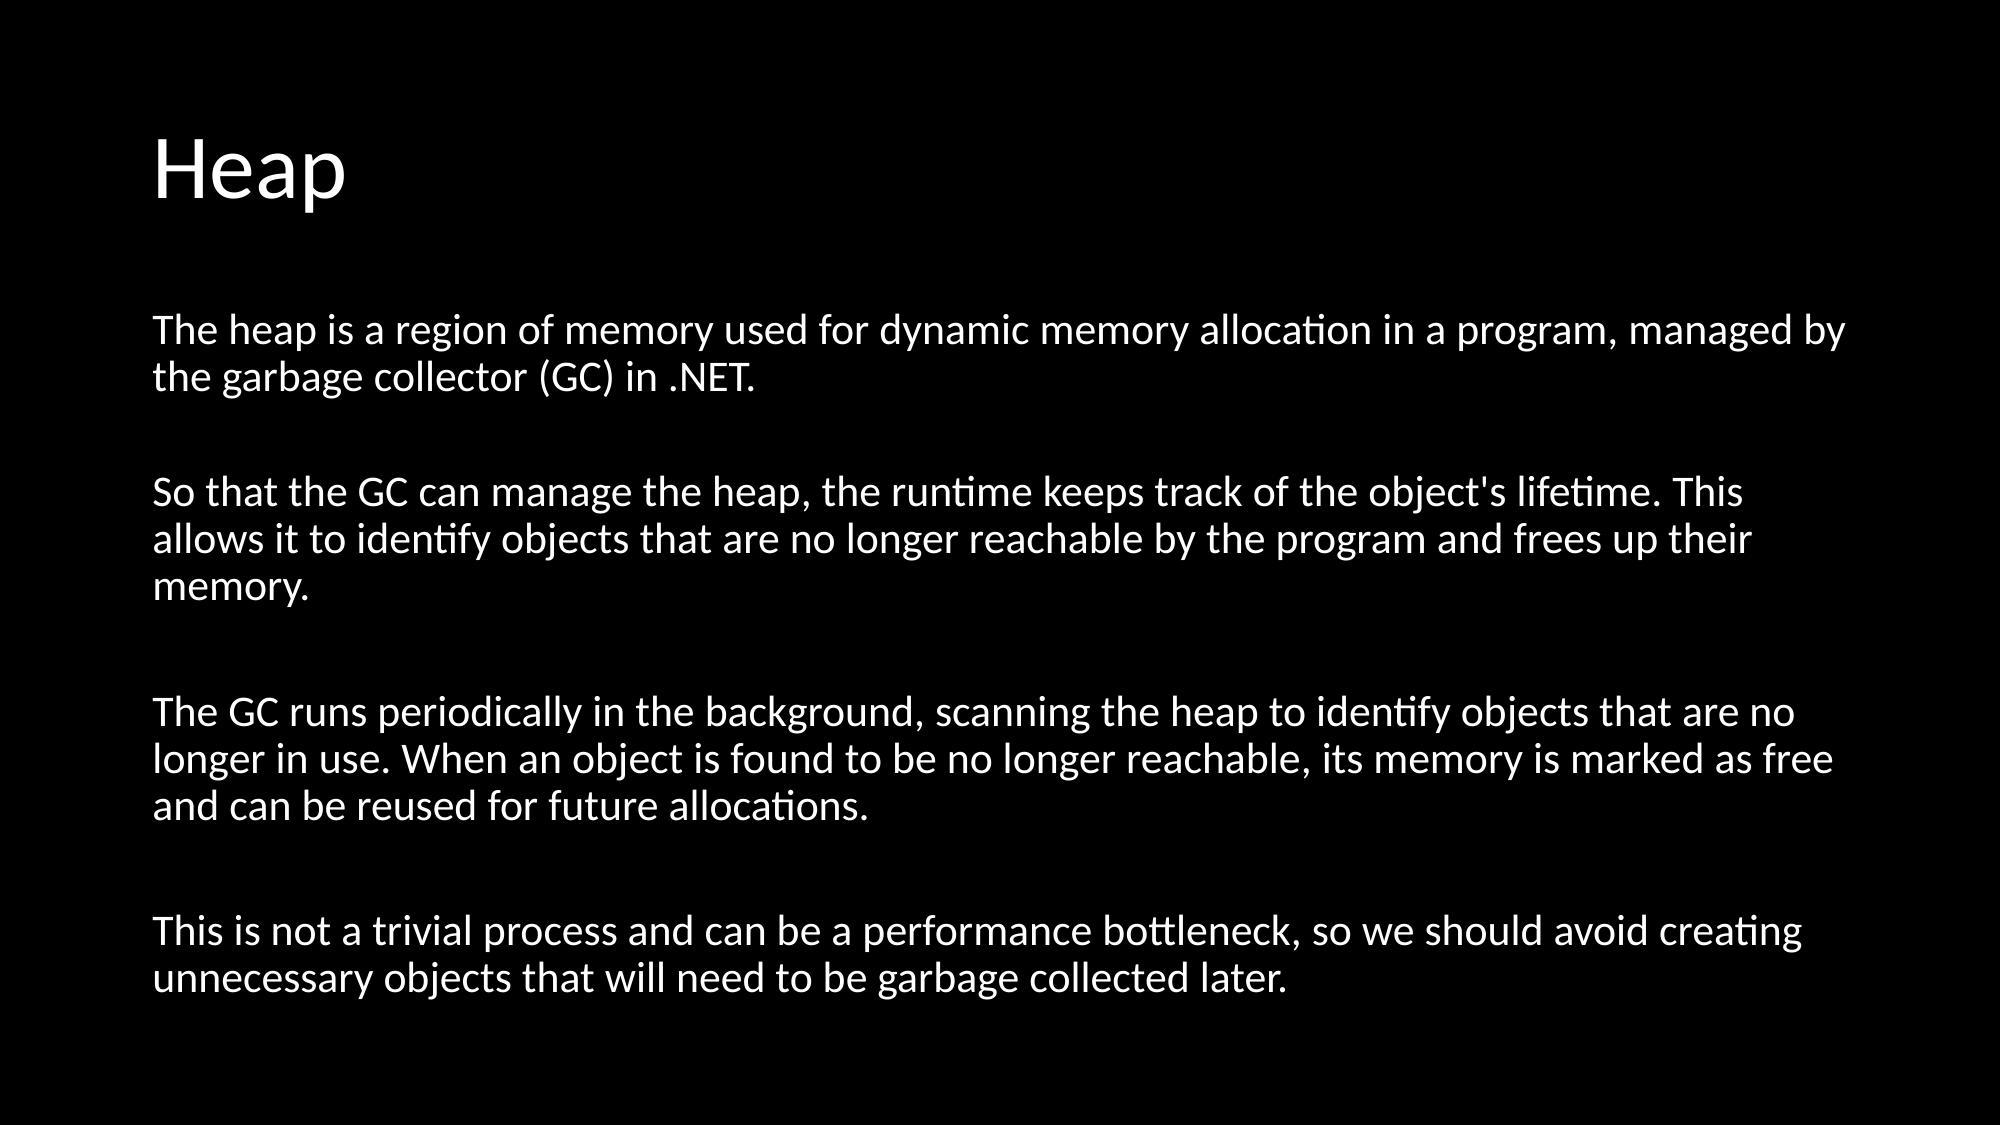

# Heap
The heap is a region of memory used for dynamic memory allocation in a program, managed by the garbage collector (GC) in .NET.
So that the GC can manage the heap, the runtime keeps track of the object's lifetime. This allows it to identify objects that are no longer reachable by the program and frees up their memory.

The GC runs periodically in the background, scanning the heap to identify objects that are no longer in use. When an object is found to be no longer reachable, its memory is marked as free and can be reused for future allocations.

This is not a trivial process and can be a performance bottleneck, so we should avoid creating unnecessary objects that will need to be garbage collected later.